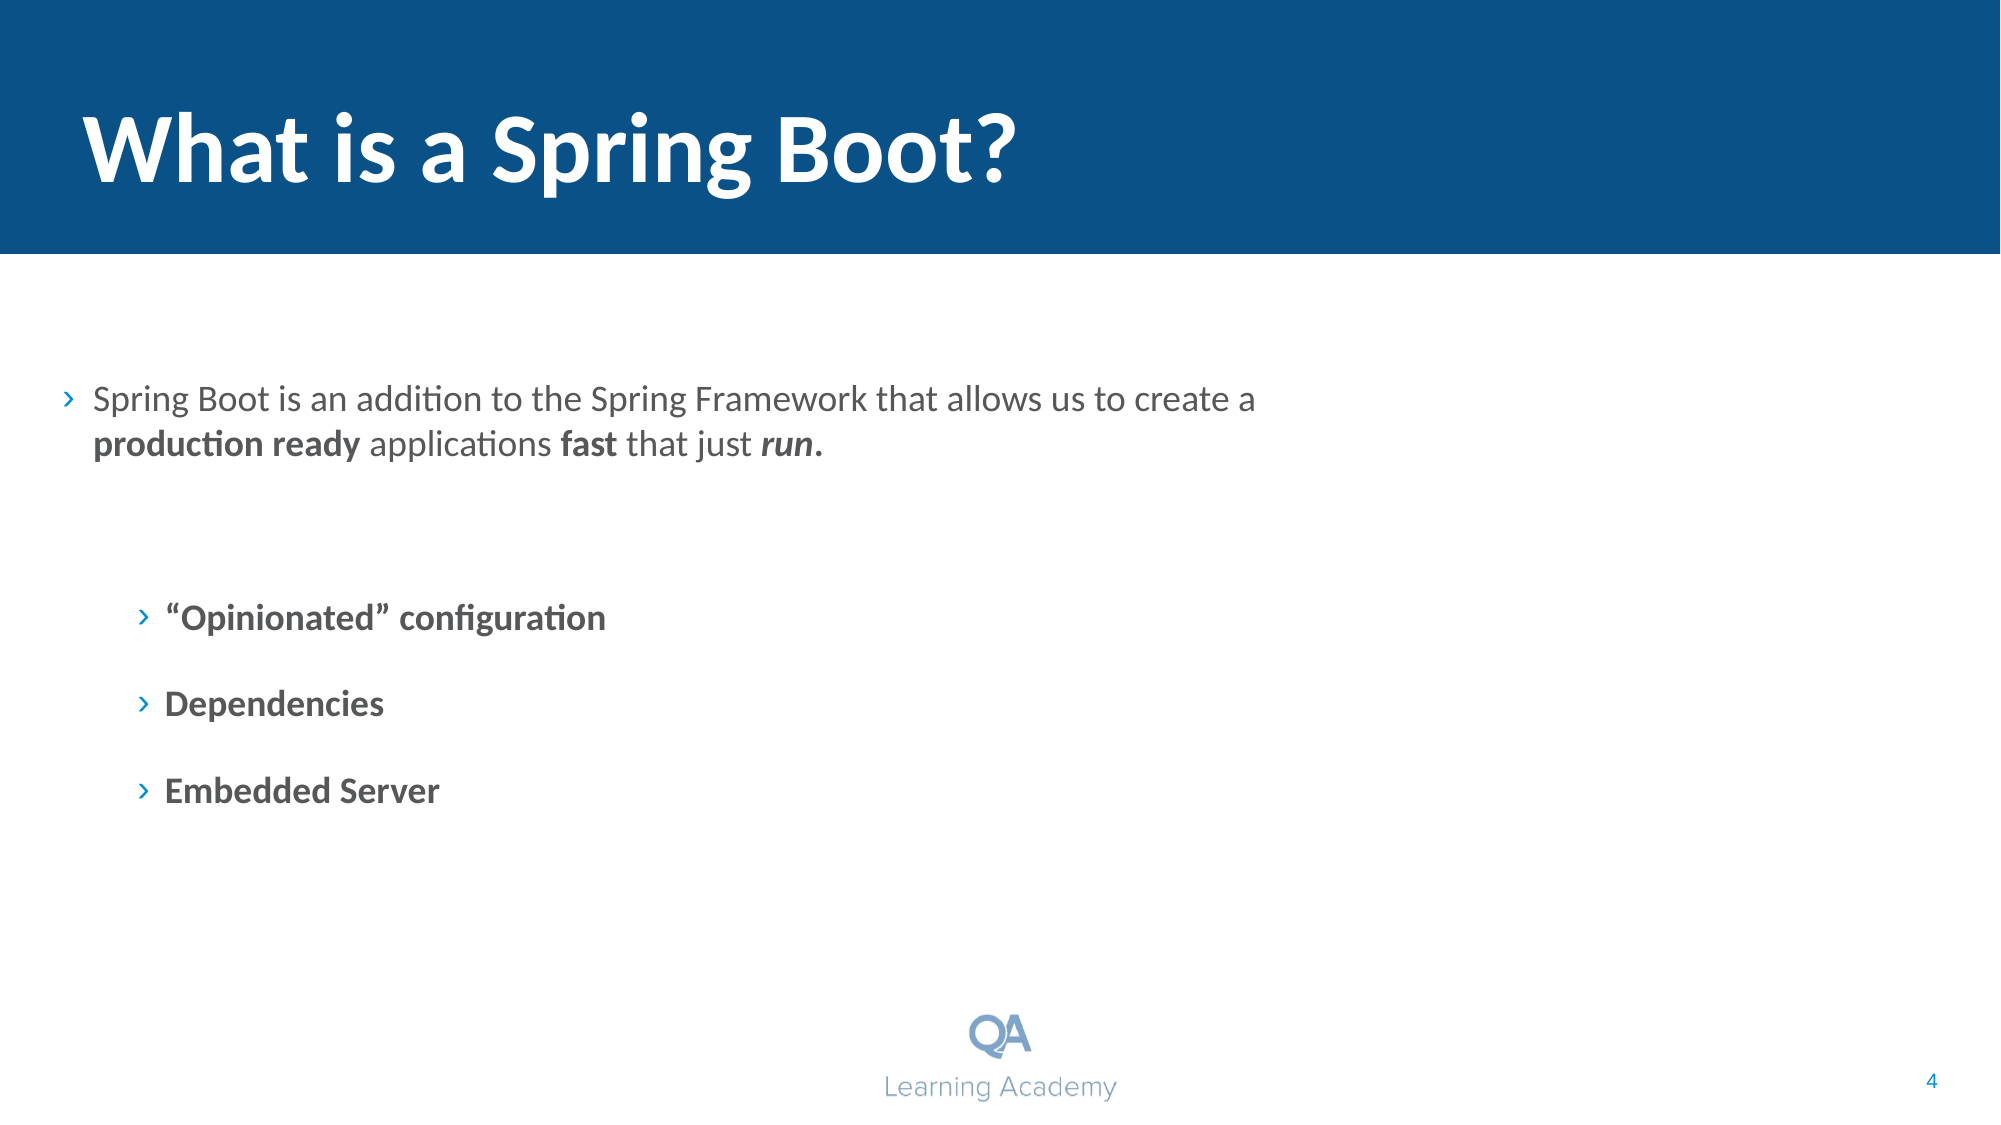

# What is a Spring Boot?

Spring Boot is an addition to the Spring Framework that allows us to create a production ready applications fast that just run.

“Opinionated” configuration
Dependencies
Embedded Server